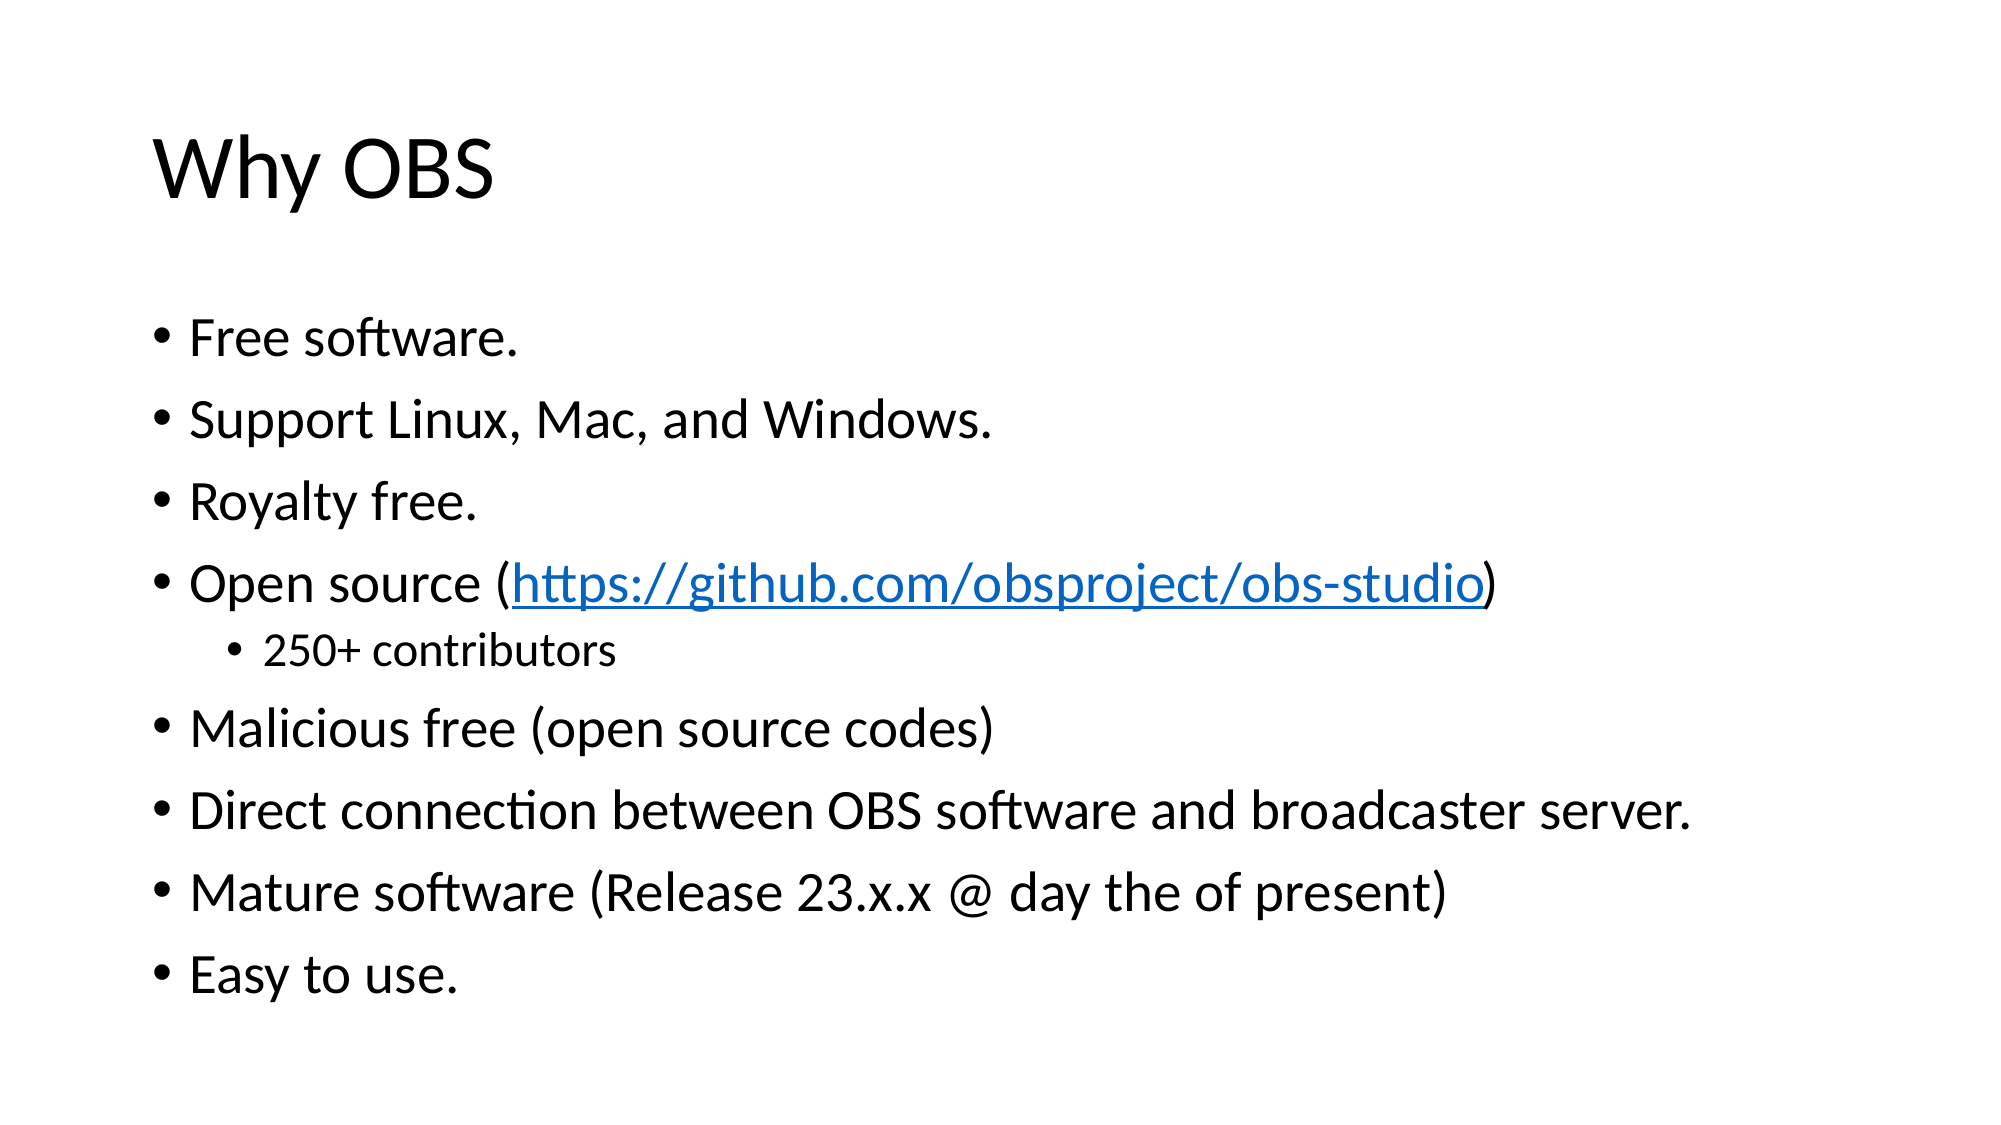

# Why OBS
Free software.
Support Linux, Mac, and Windows.
Royalty free.
Open source (https://github.com/obsproject/obs-studio)
250+ contributors
Malicious free (open source codes)
Direct connection between OBS software and broadcaster server.
Mature software (Release 23.x.x @ day the of present)
Easy to use.